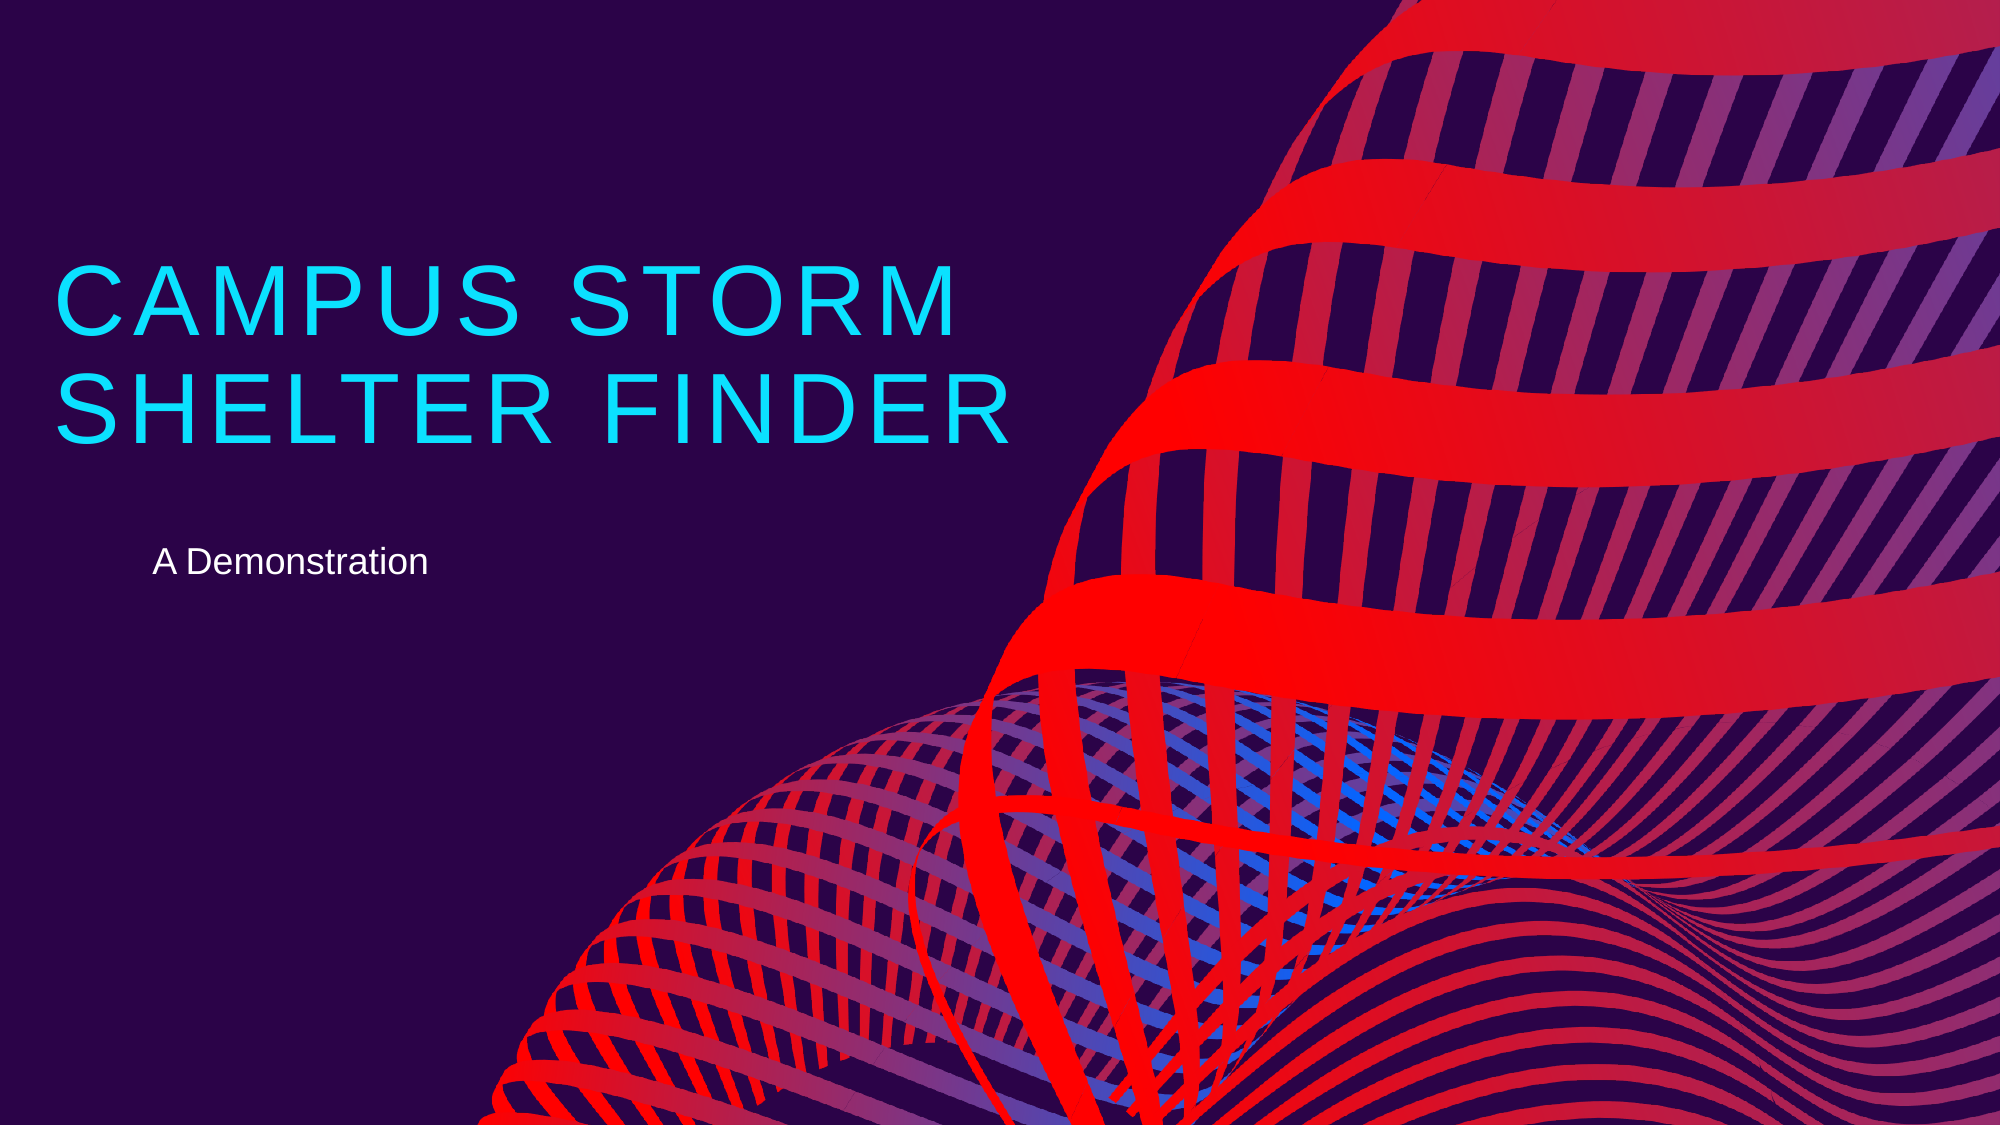

# Campus Storm Shelter Finder
A Demonstration